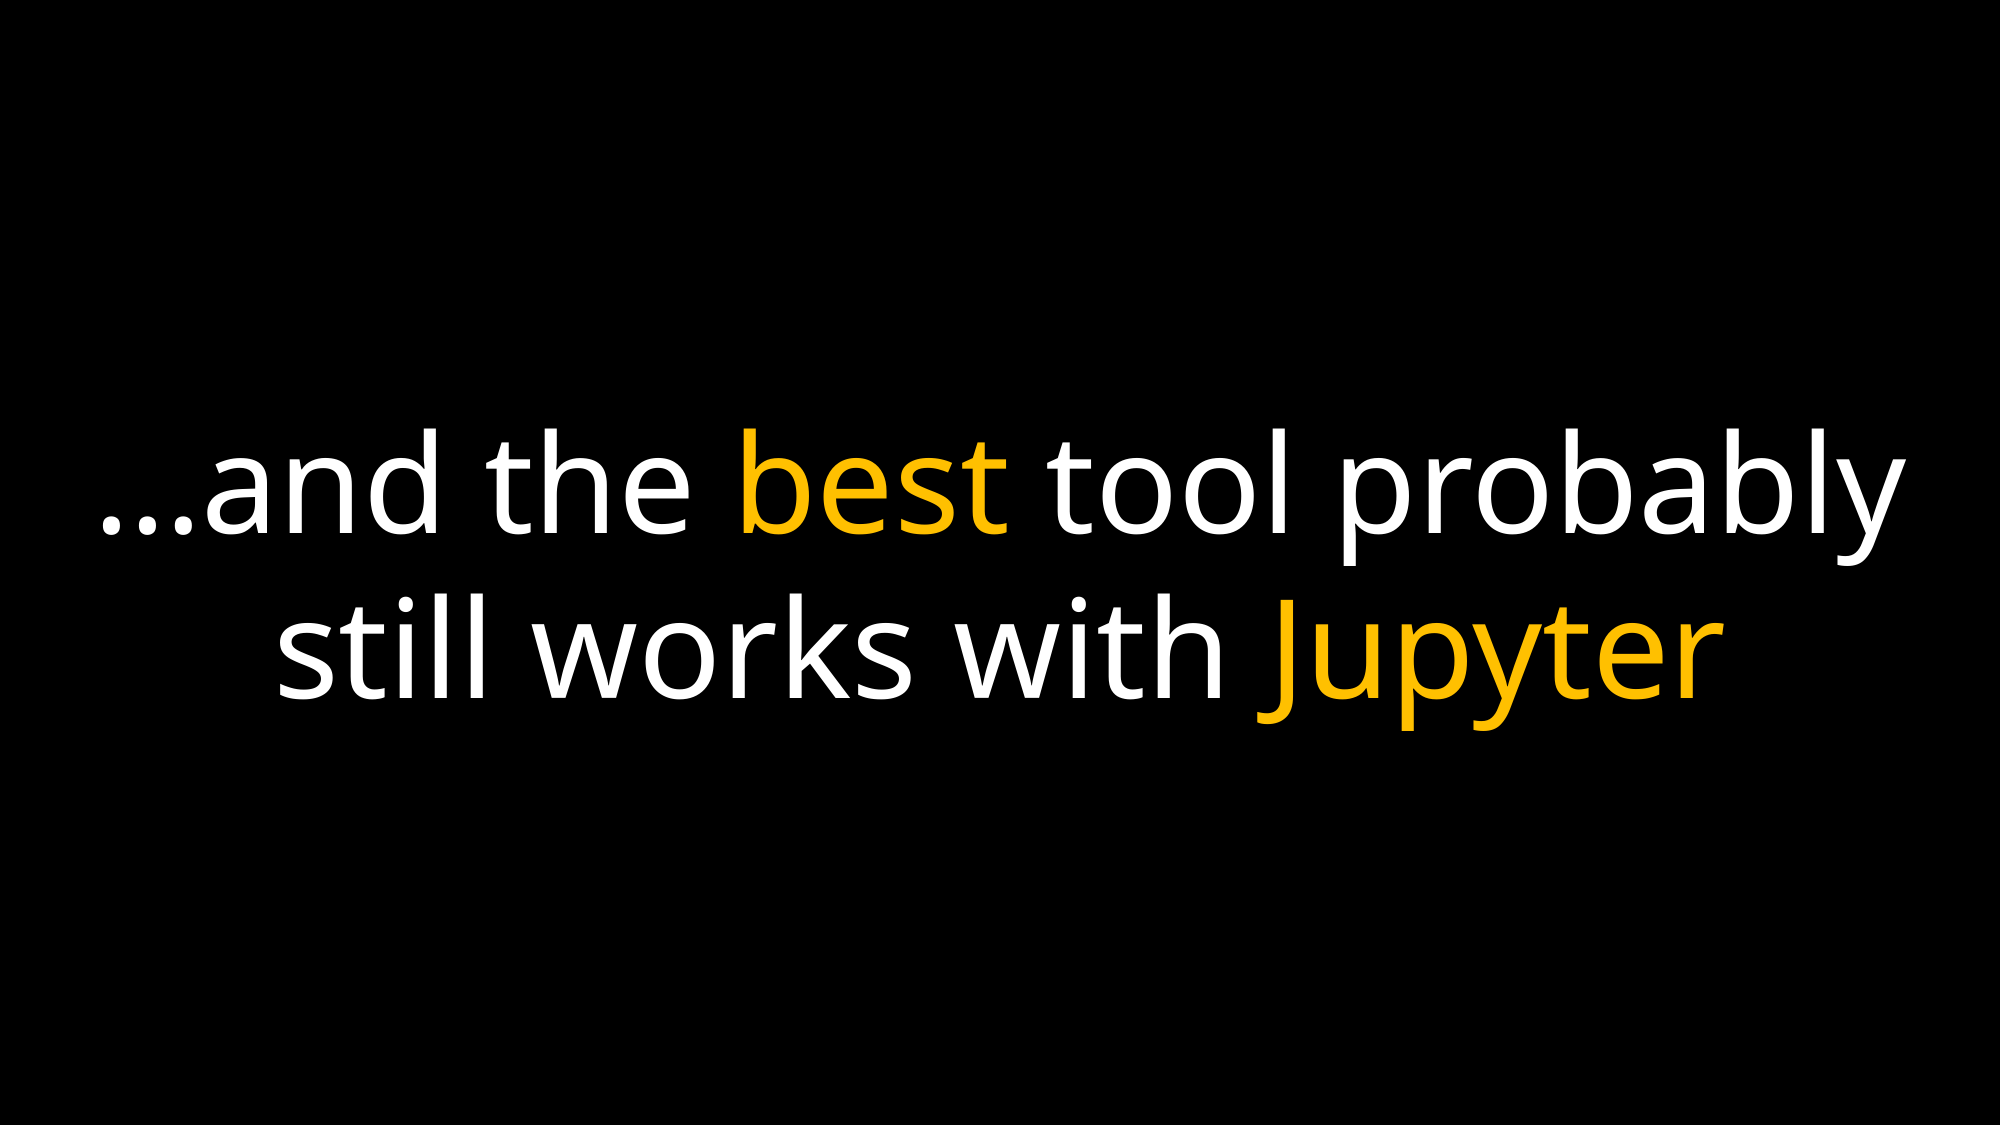

…and the best tool probably
still works with Jupyter